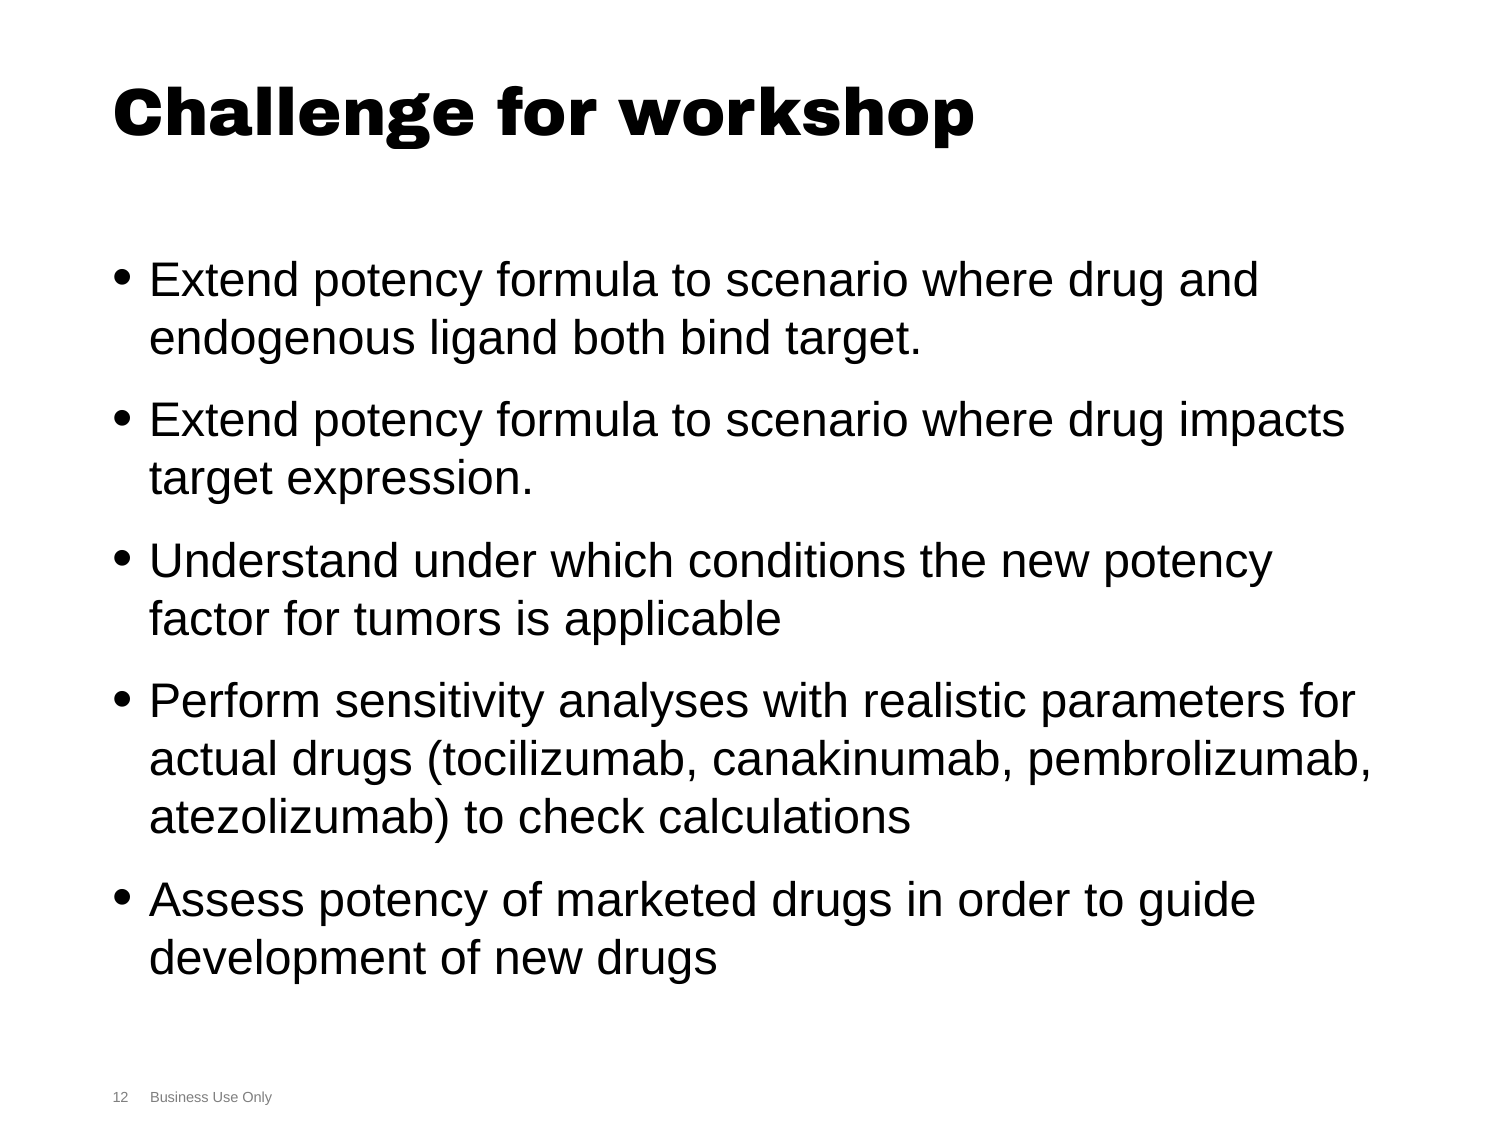

# Challenge for workshop
Extend potency formula to scenario where drug and endogenous ligand both bind target.
Extend potency formula to scenario where drug impacts target expression.
Understand under which conditions the new potency factor for tumors is applicable
Perform sensitivity analyses with realistic parameters for actual drugs (tocilizumab, canakinumab, pembrolizumab, atezolizumab) to check calculations
Assess potency of marketed drugs in order to guide development of new drugs
12
Business Use Only